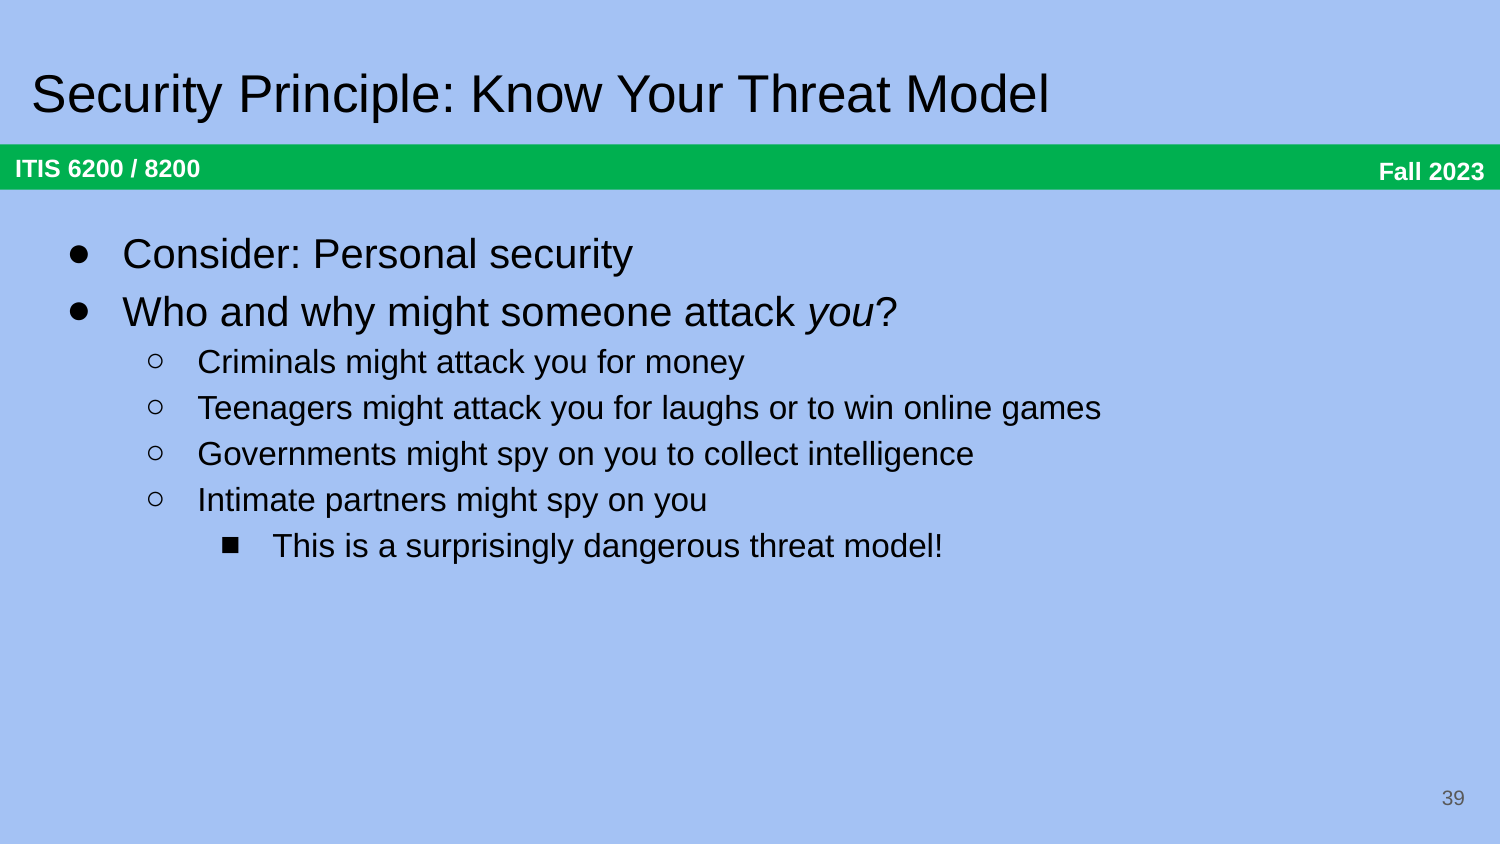

# Security Principle: Know Your Threat Model
Consider: Personal security
Who and why might someone attack you?
Criminals might attack you for money
Teenagers might attack you for laughs or to win online games
Governments might spy on you to collect intelligence
Intimate partners might spy on you
This is a surprisingly dangerous threat model!
39